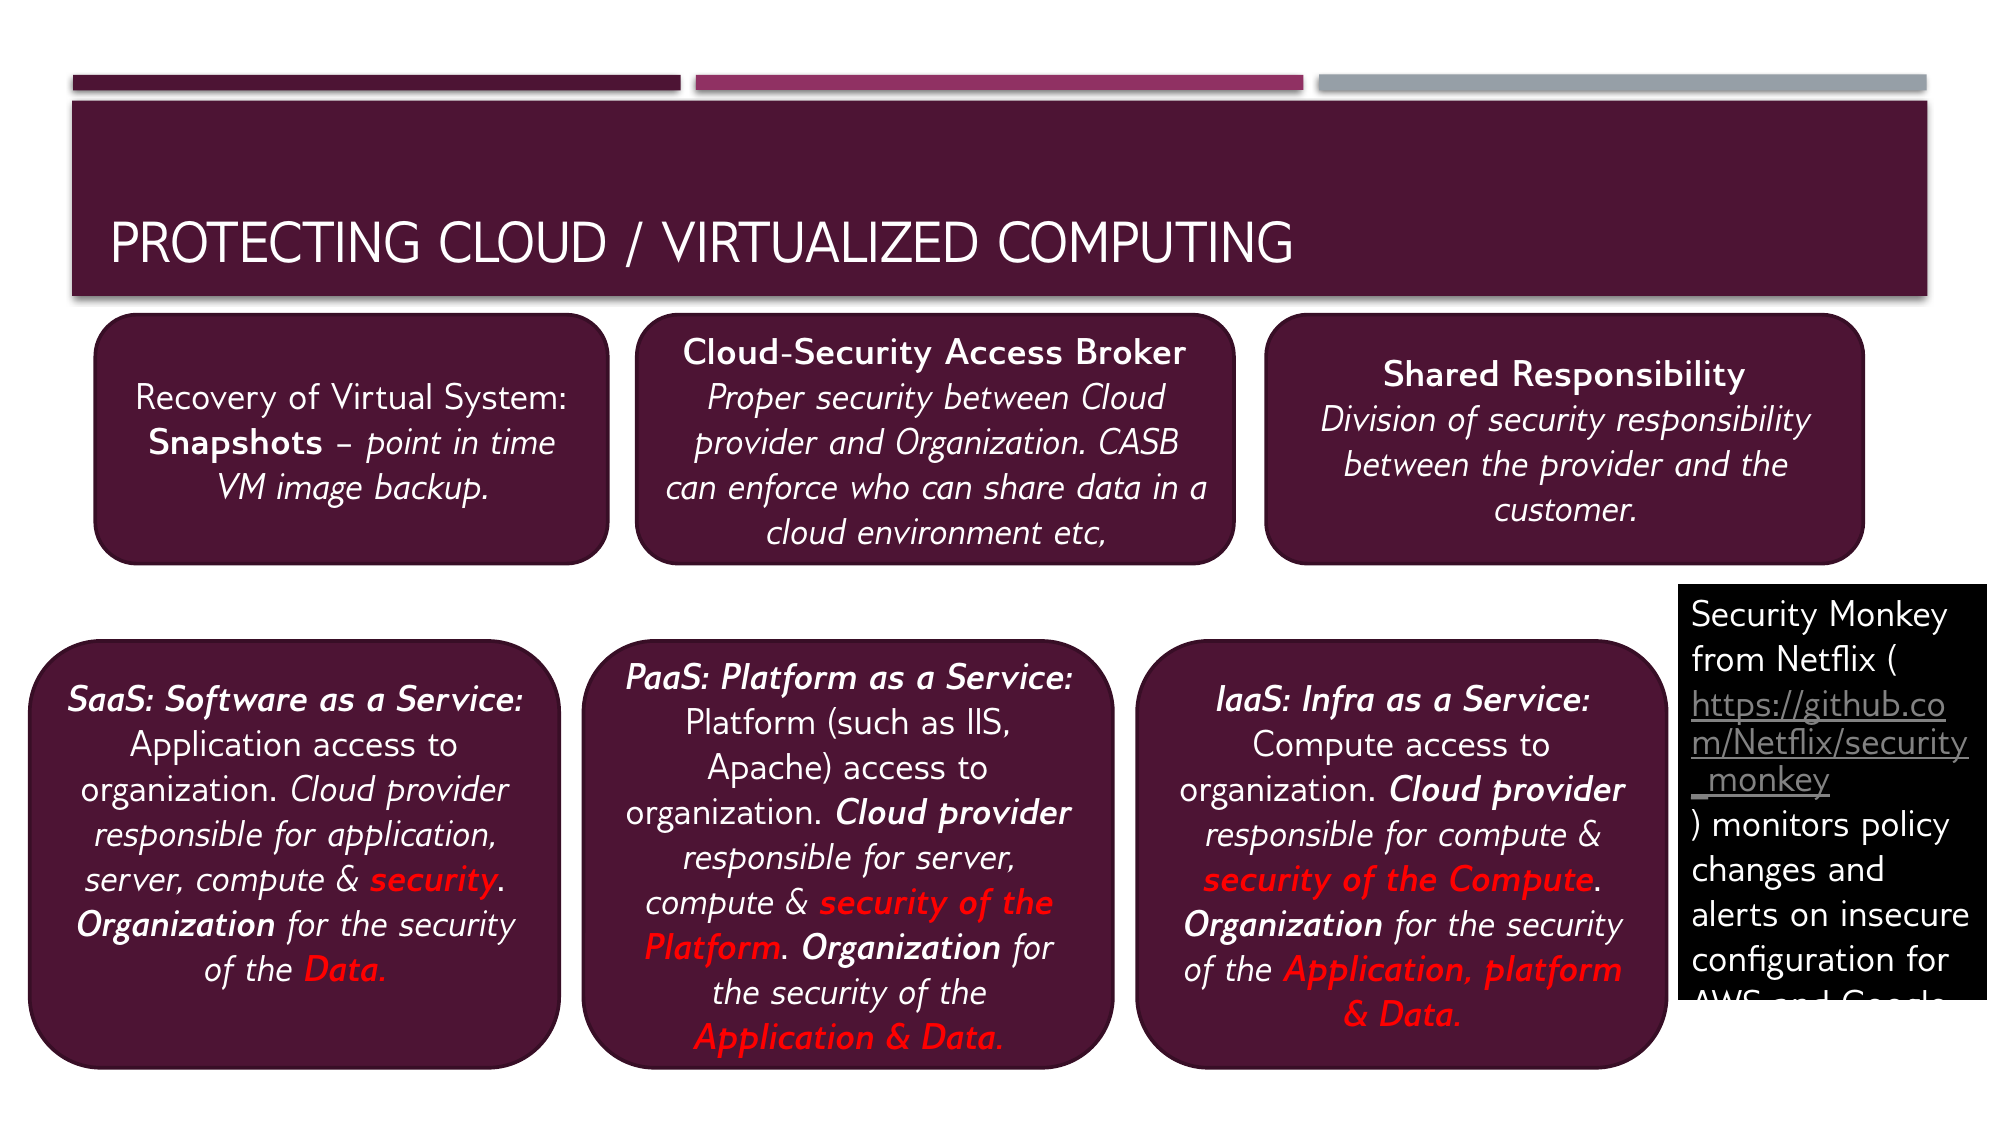

# Protecting cloud / virtualized computing
Cloud-Security Access Broker
Proper security between Cloud provider and Organization. CASB can enforce who can share data in a cloud environment etc,
Shared Responsibility
Division of security responsibility between the provider and the customer.
Recovery of Virtual System:
Snapshots – point in time VM image backup.
Security Monkey from Netflix (https://github.com/Netflix/security_monkey) monitors policy changes and alerts on insecure configuration for AWS and Google Cloud.
SaaS: Software as a Service:
Application access to organization. Cloud provider responsible for application, server, compute & security. Organization for the security of the Data.

PaaS: Platform as a Service:
Platform (such as IIS, Apache) access to organization. Cloud provider responsible for server, compute & security of the Platform. Organization for the security of the Application & Data.
IaaS: Infra as a Service:
Compute access to organization. Cloud provider responsible for compute & security of the Compute. Organization for the security of the Application, platform & Data.